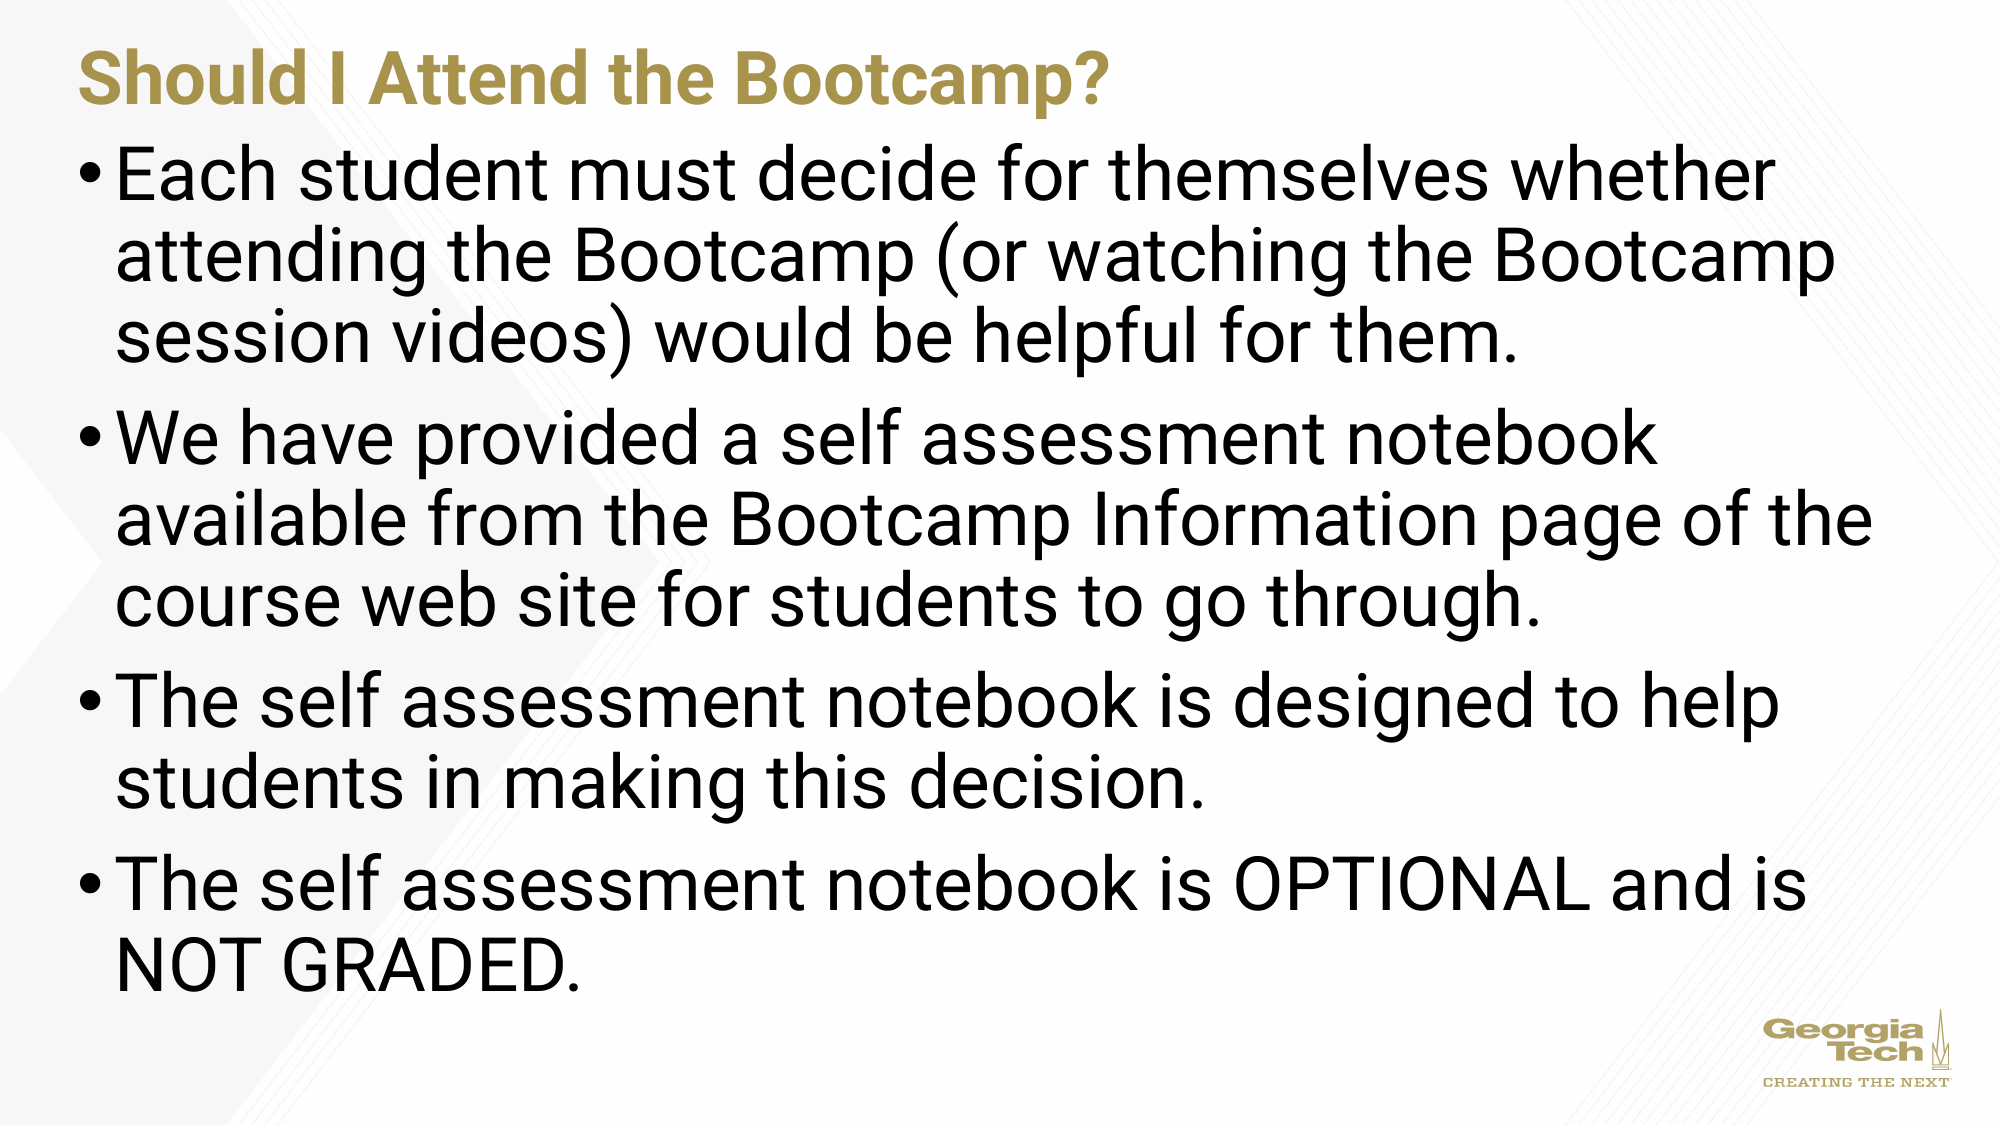

# Should I Attend the Bootcamp?
Each student must decide for themselves whether attending the Bootcamp (or watching the Bootcamp session videos) would be helpful for them.
We have provided a self assessment notebook available from the Bootcamp Information page of the course web site for students to go through.
The self assessment notebook is designed to help students in making this decision.
The self assessment notebook is OPTIONAL and is NOT GRADED.